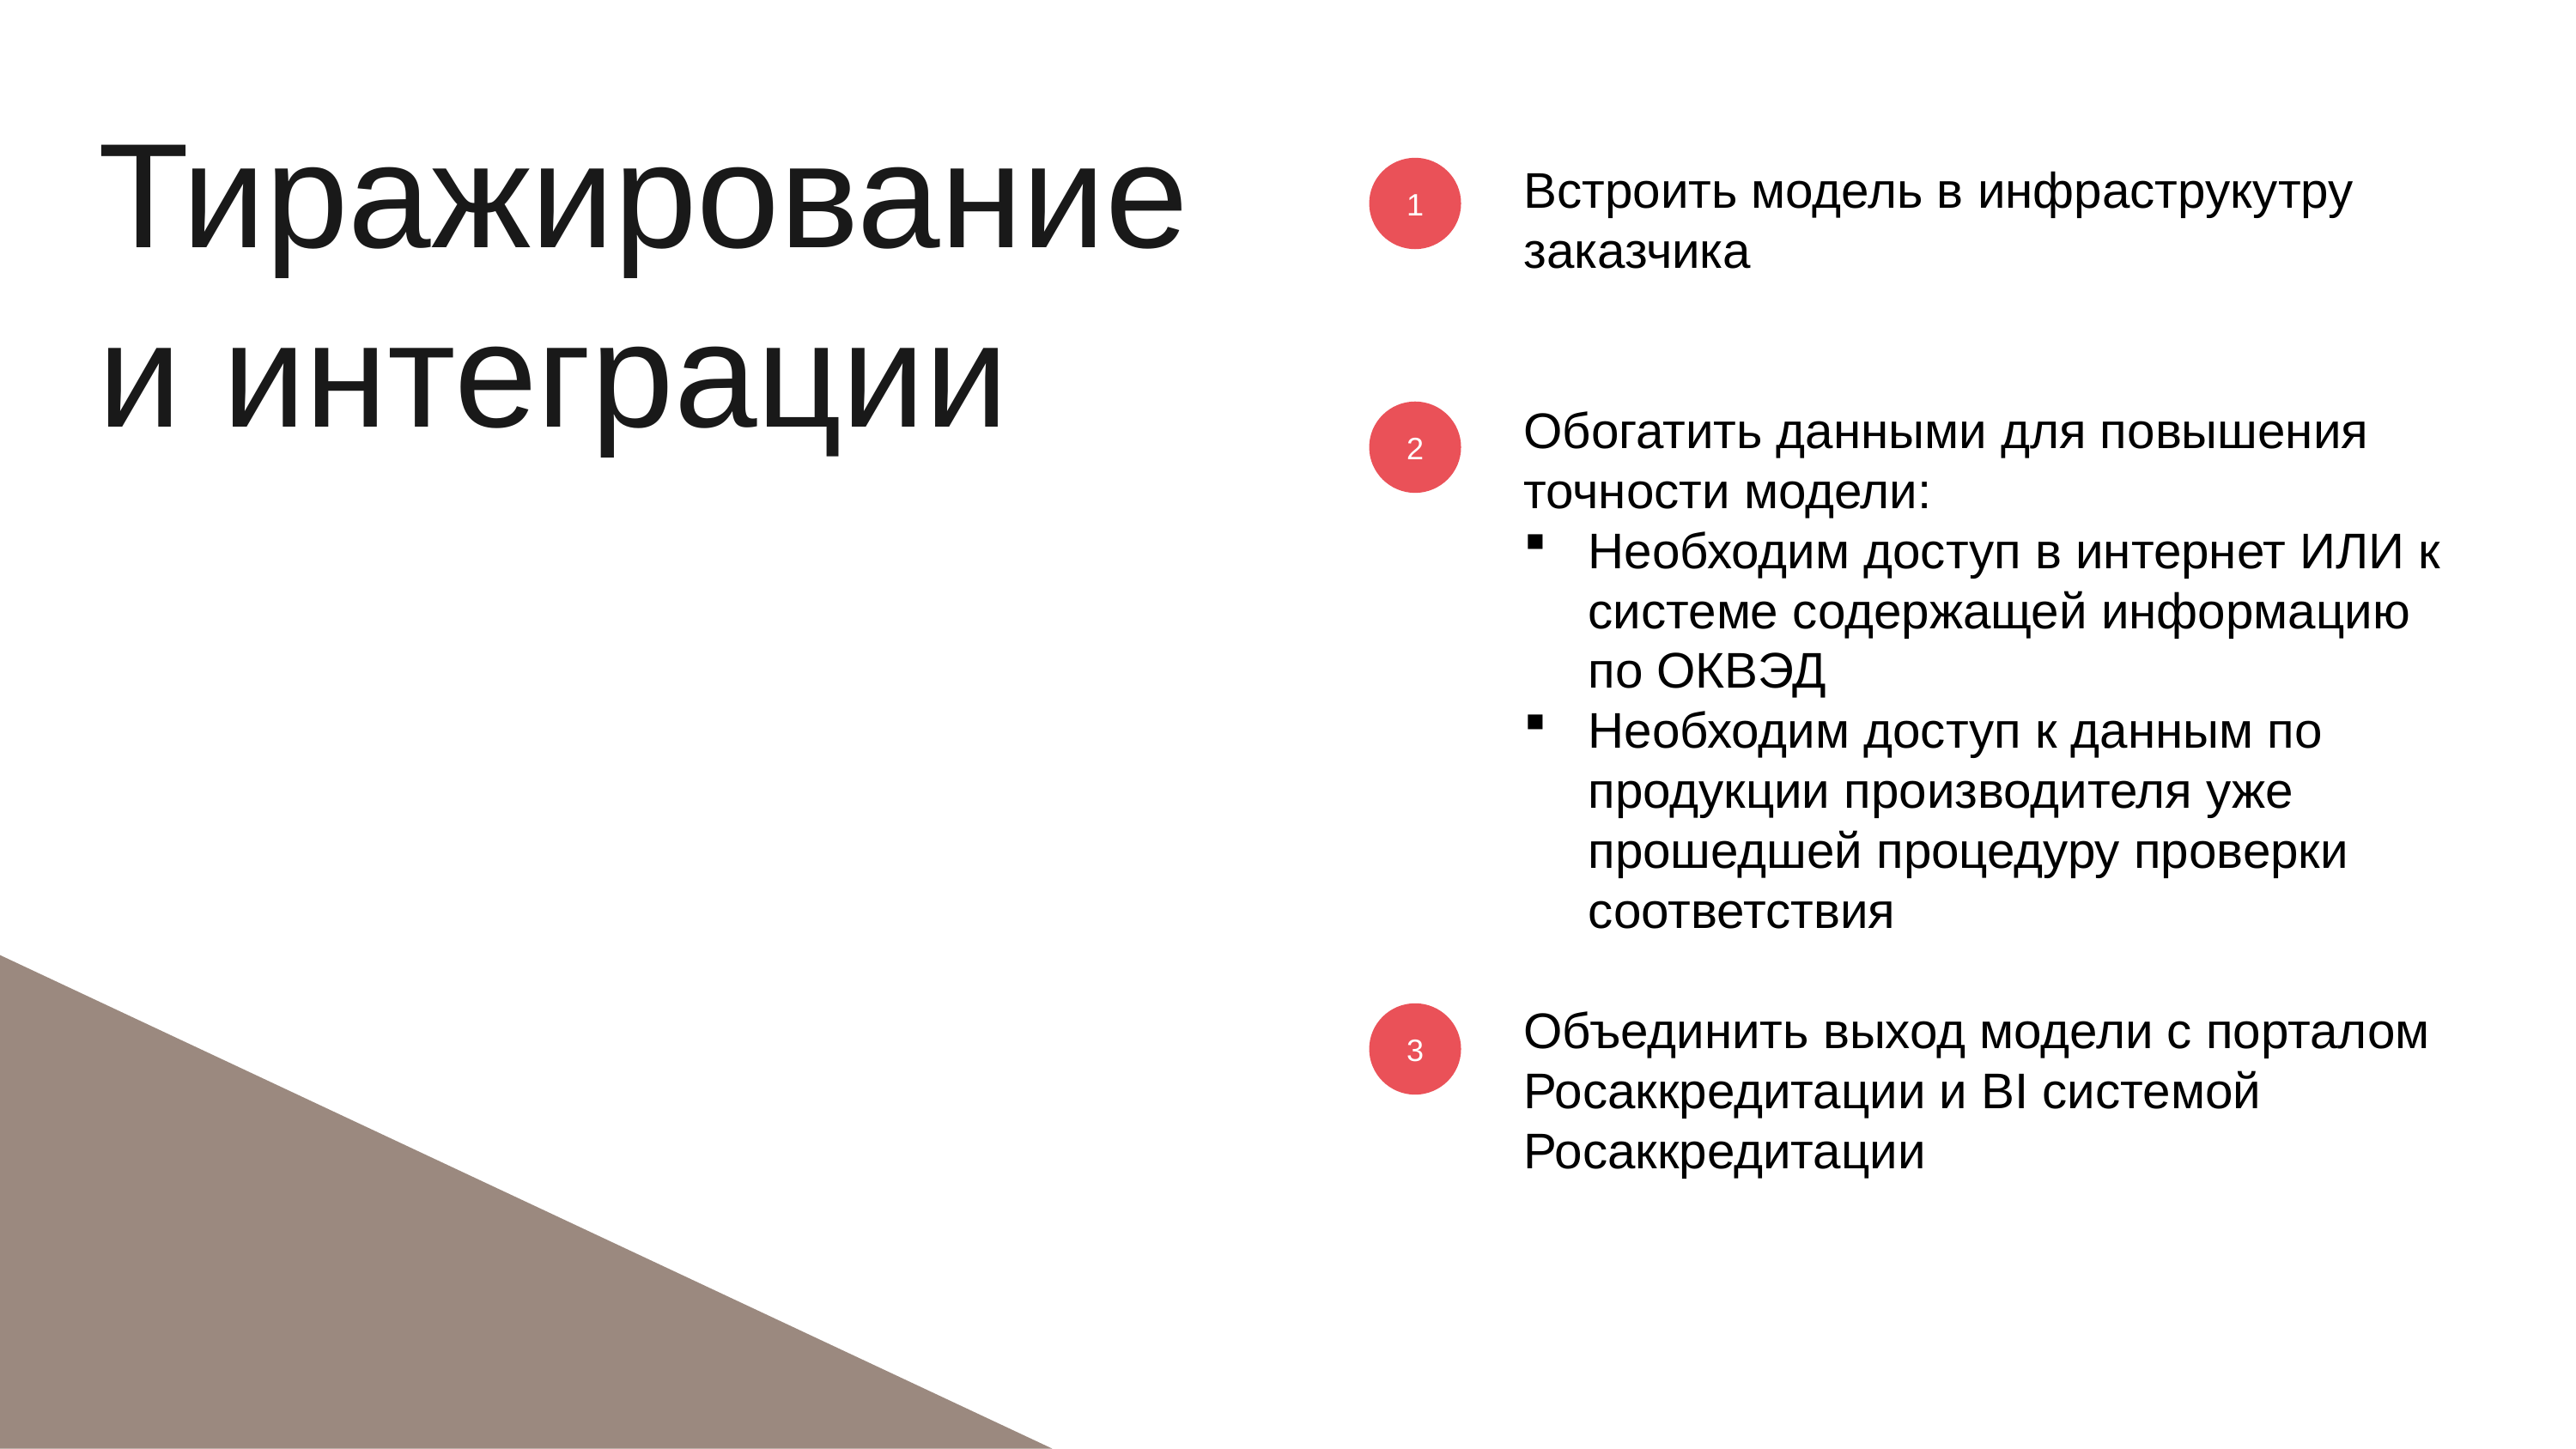

Тиражирование и интеграции

1
Встроить модель в инфраструкутру заказчика

Обогатить данными для повышения точности модели:
Необходим доступ в интернет ИЛИ к системе содержащей информацию по ОКВЭД
Необходим доступ к данным по продукции производителя уже прошедшей процедуру проверки соответствия

Объединить выход модели с порталом Росаккредитации и BI системой Росаккредитации

2

3